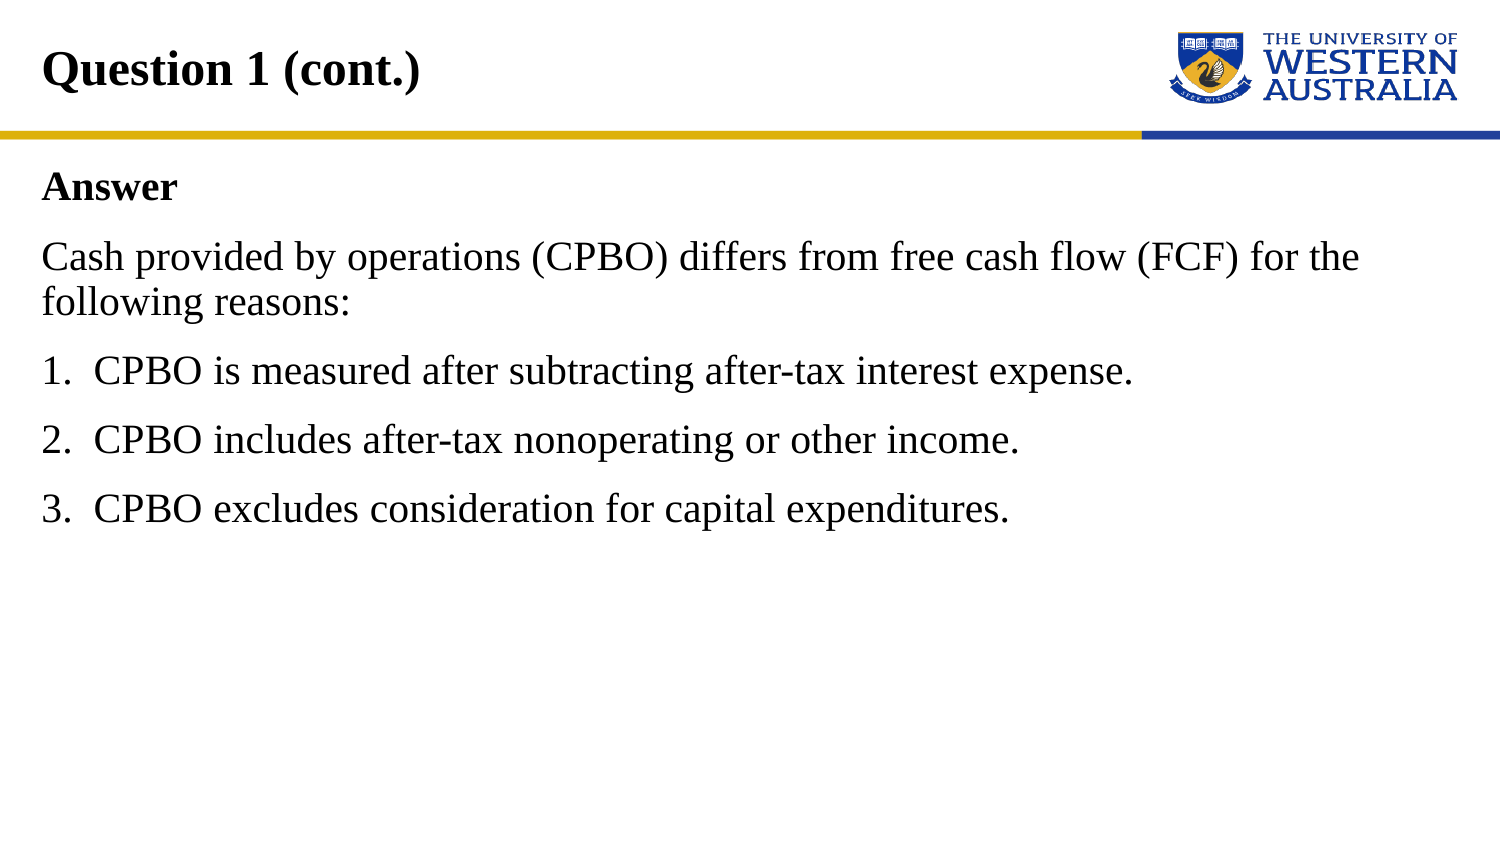

# Question 1 (cont.)
Answer
Cash provided by operations (CPBO) differs from free cash flow (FCF) for the following reasons:
1.  CPBO is measured after subtracting after-tax interest expense.
2.  CPBO includes after-tax nonoperating or other income.
3.  CPBO excludes consideration for capital expenditures.